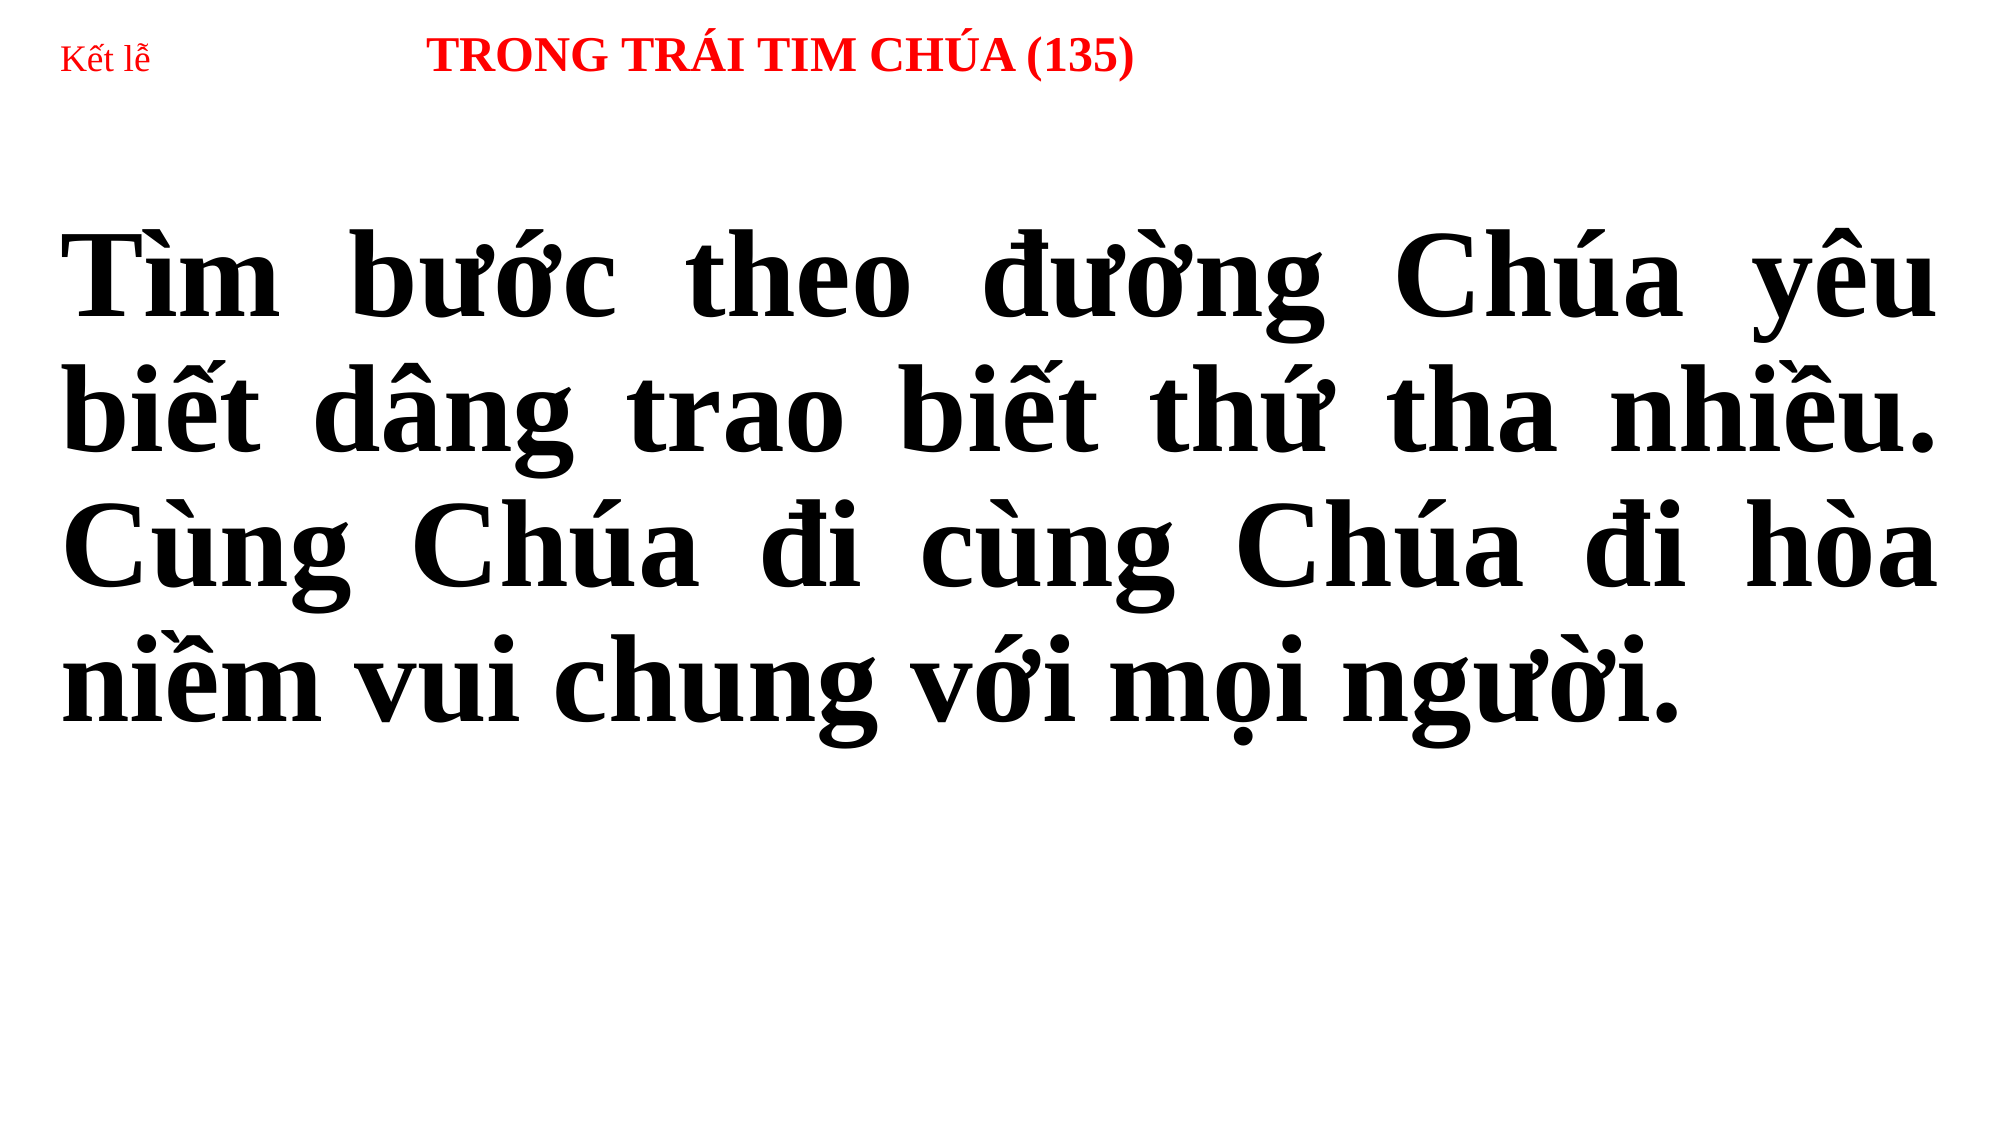

# Kết lễ                             TRONG TRÁI TIM CHÚA (135)
Tìm bước theo đường Chúa yêu biết dâng trao biết thứ tha nhiều. Cùng Chúa đi cùng Chúa đi hòa niềm vui chung với mọi người.